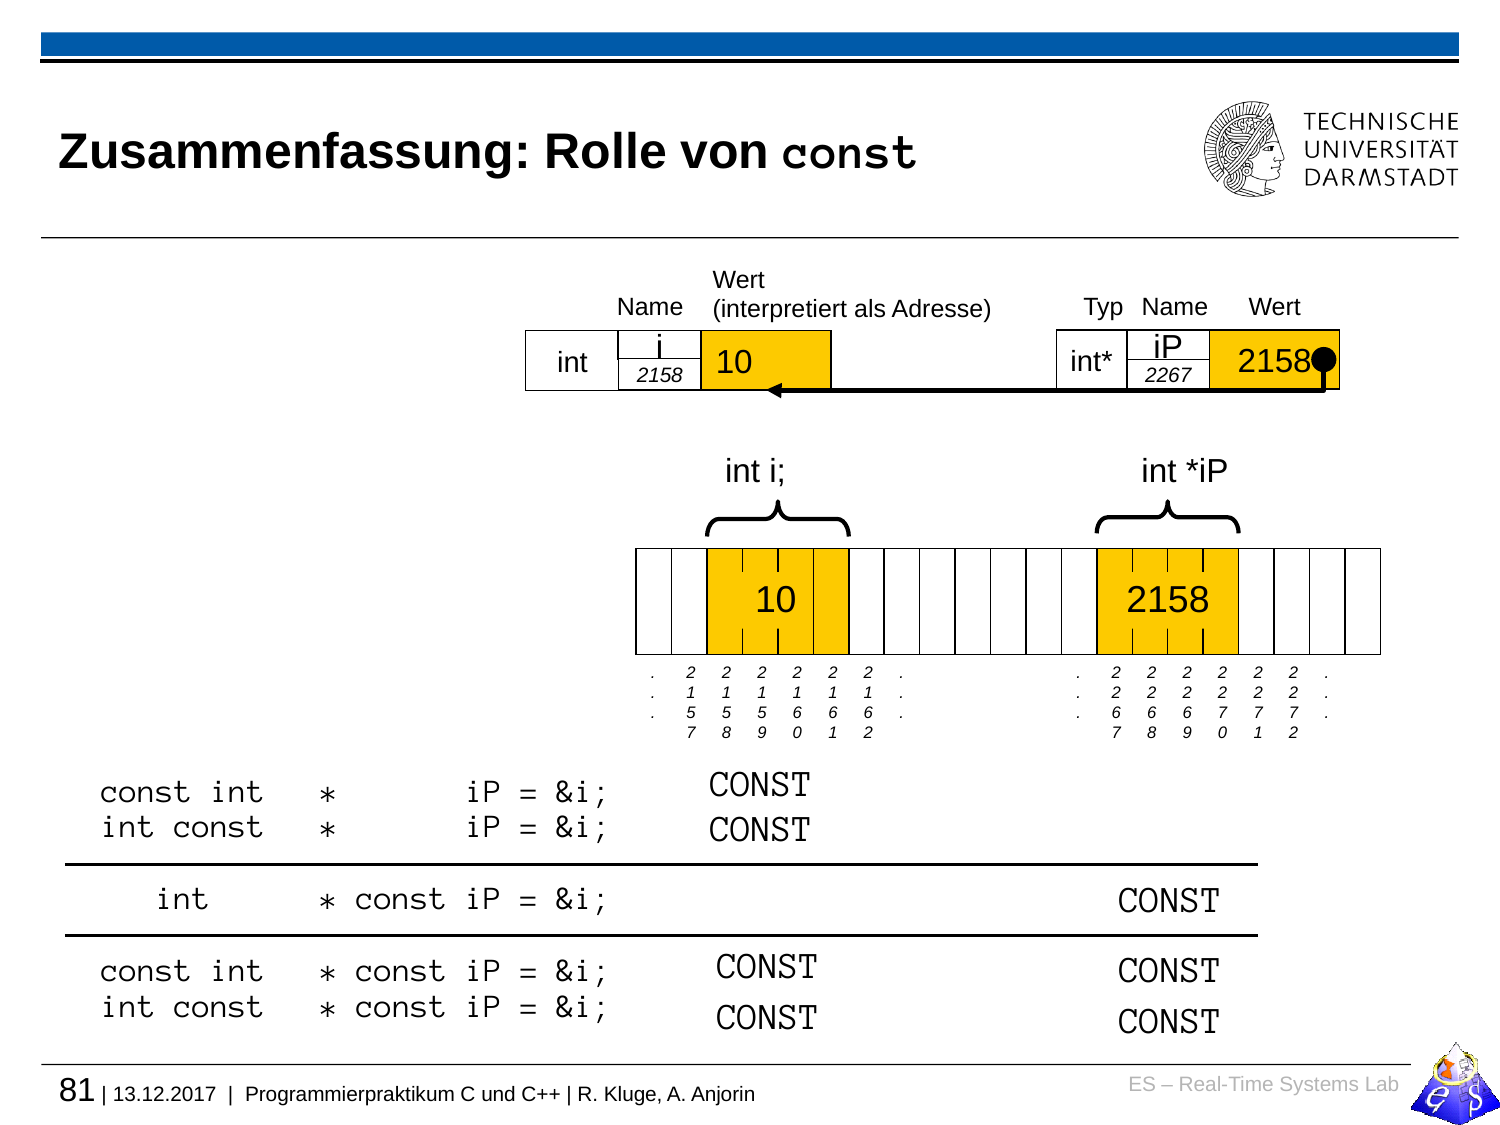

Zusammenfassung: Rolle von const
Wert
(interpretiert als Adresse)
Name
i
10
int
2158
Typ
Name
Wert
int*
iP
2158
2267

int i;
int *iP

10
2158
.
.
.
2
2
6
7
2
2
6
8
2
2
6
9
2
2
7
0
2
2
7
1
2
2
7
2
.
.
.
2
1
5
7
2
1
5
8
2
1
5
9
2
1
6
0
2
1
6
1
2
1
6
2
.
.
.
.
.
.
CONST
const int   *       iP = &i;
int const   *       iP = &i;

   int      * const iP = &i;

const int   * const iP = &i;
int const   * const iP = &i;
CONST
CONST
CONST
CONST
CONST
CONST